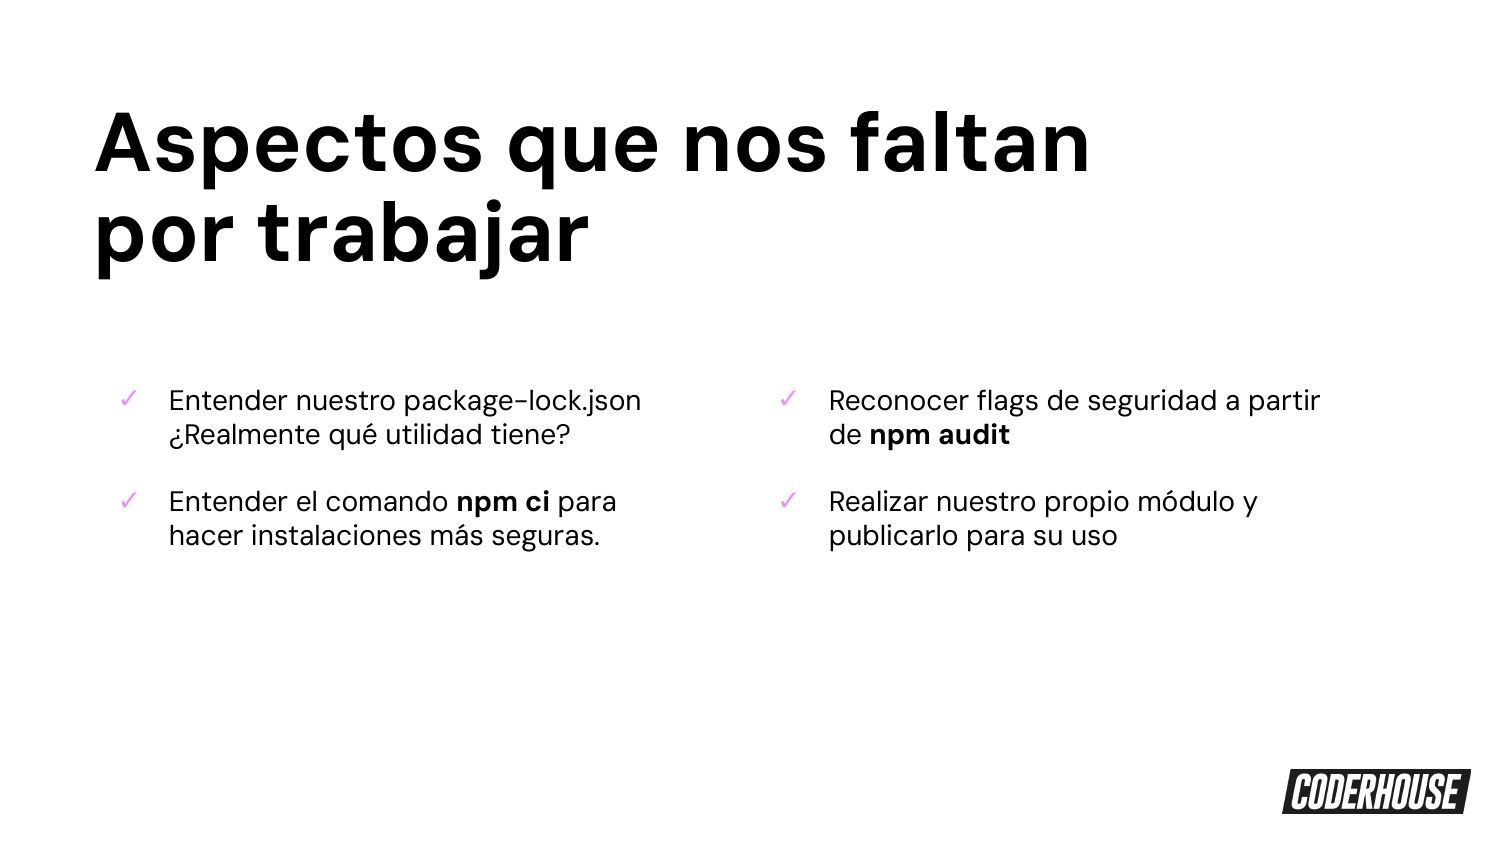

Aspectos que nos faltan por trabajar
Entender nuestro package-lock.json ¿Realmente qué utilidad tiene?

Entender el comando npm ci para hacer instalaciones más seguras.
Reconocer flags de seguridad a partir de npm audit

Realizar nuestro propio módulo y publicarlo para su uso